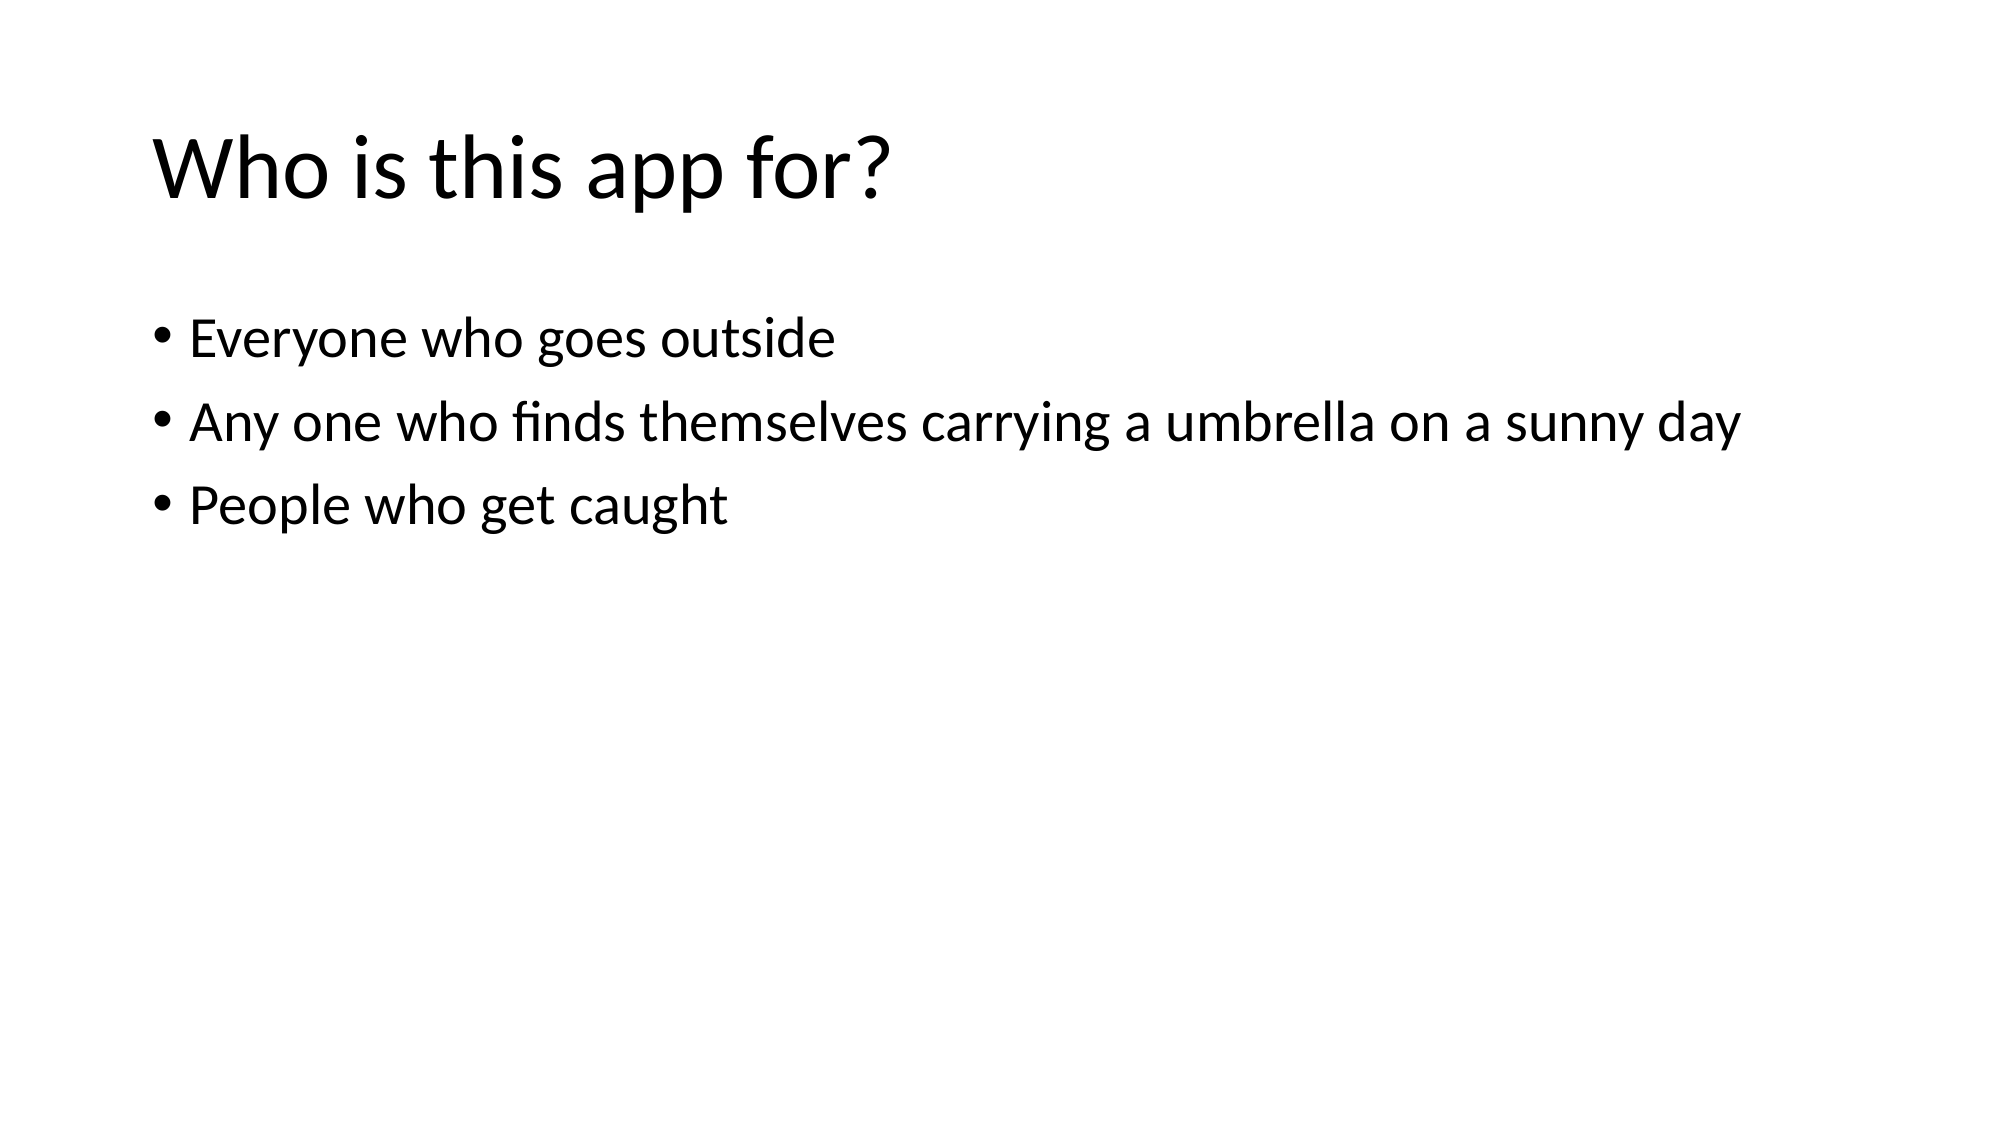

# Who is this app for?
Everyone who goes outside
Any one who finds themselves carrying a umbrella on a sunny day
People who get caught